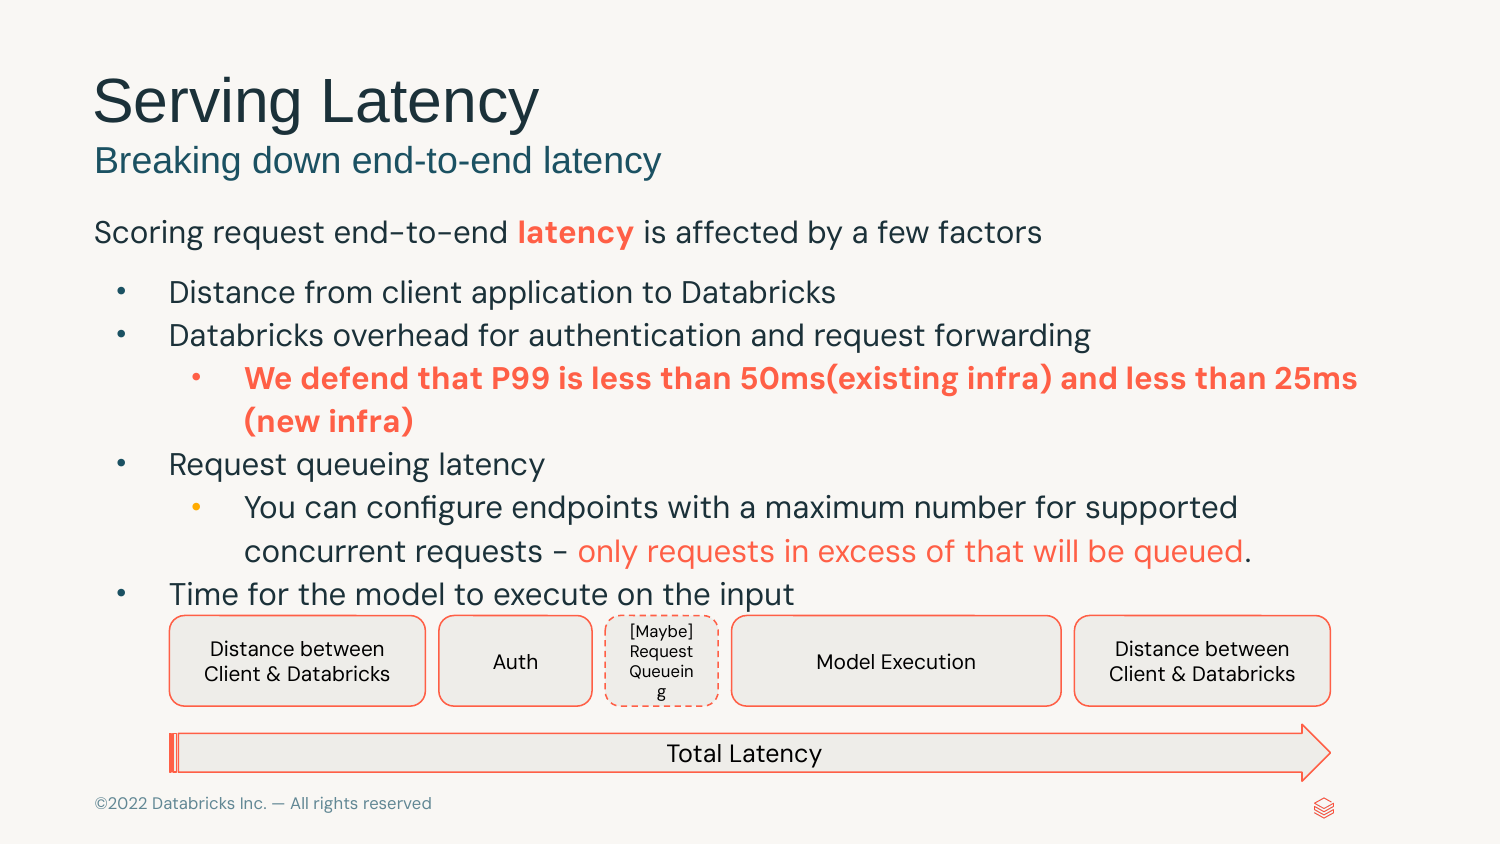

# Serving Latency
Breaking down end-to-end latency
Scoring request end-to-end latency is affected by a few factors
Distance from client application to Databricks
Databricks overhead for authentication and request forwarding
We defend that P99 is less than 50ms(existing infra) and less than 25ms (new infra)
Request queueing latency
You can configure endpoints with a maximum number for supported concurrent requests - only requests in excess of that will be queued.
Time for the model to execute on the input

Distance between Client & Databricks
Auth
[Maybe] Request Queueing
Model Execution
Distance between Client & Databricks
Total Latency